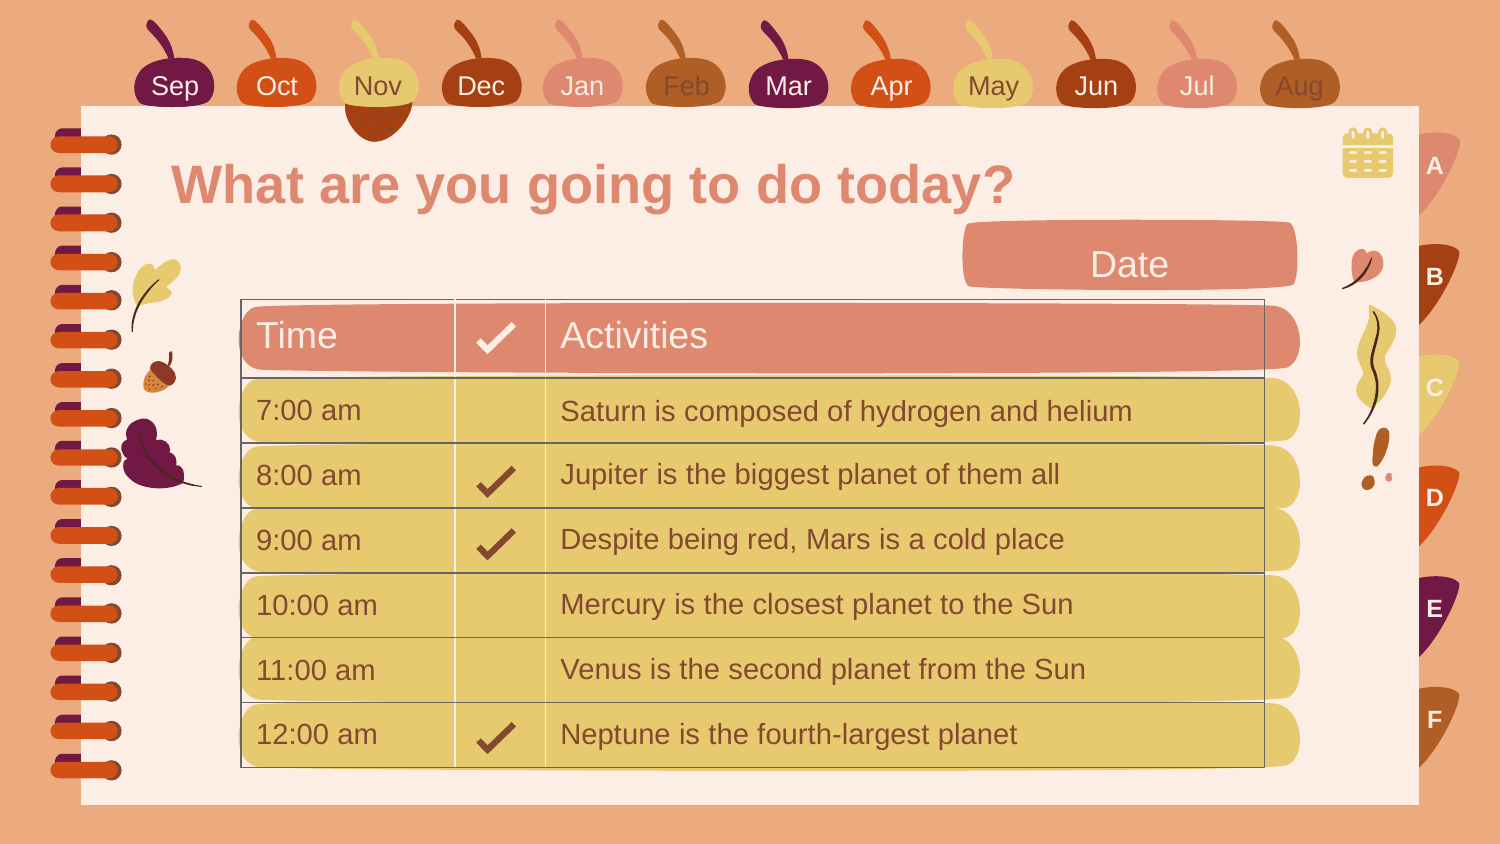

Sep
Oct
Nov
Dec
Jan
Feb
Mar
Apr
May
Jun
Jul
Aug

Sep

A

# What are you going to do today?
Date

B
| Time |  | Activities |
| --- | --- | --- |
| 7:00 am |  | Saturn is composed of hydrogen and helium |
| 8:00 am |  | Jupiter is the biggest planet of them all |
| 9:00 am |  | Despite being red, Mars is a cold place |
| 10:00 am |  | Mercury is the closest planet to the Sun |
| 11:00 am |  | Venus is the second planet from the Sun |
| 12:00 am |  | Neptune is the fourth-largest planet |

C

D

E

F